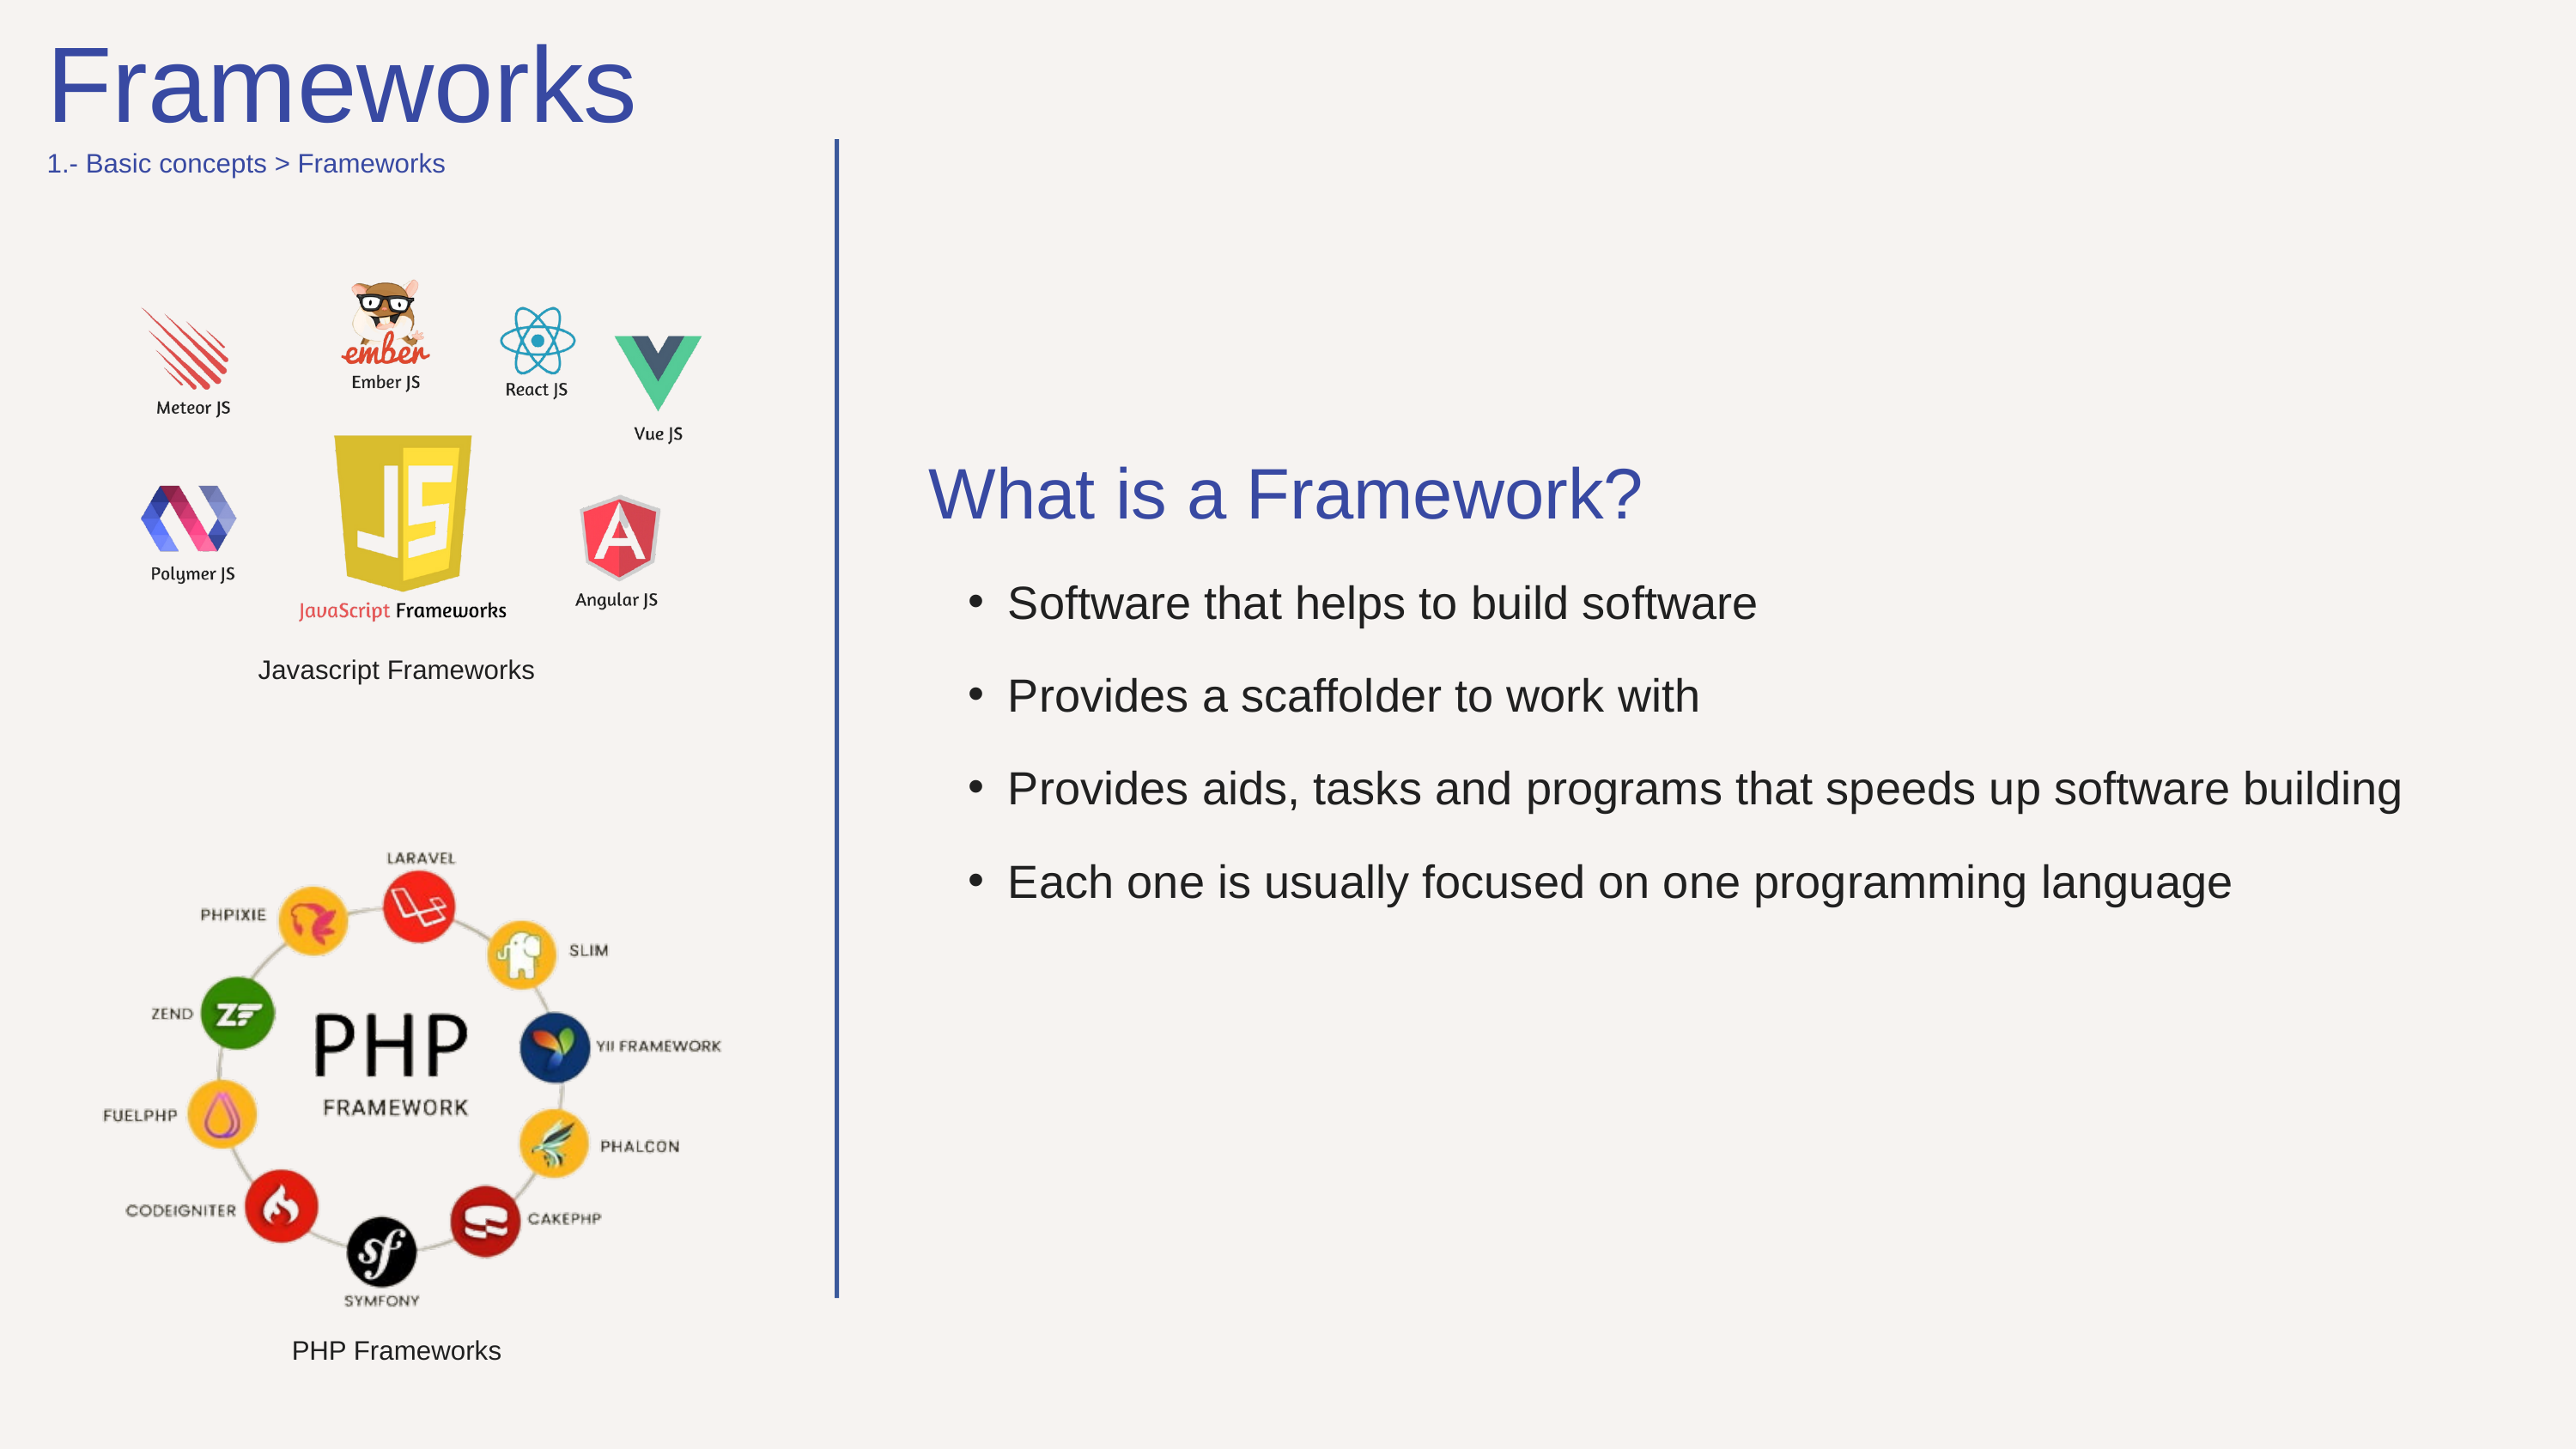

Frameworks

1.- Basic concepts > Frameworks

What is a Framework?
Software that helps to build software
Provides a scaffolder to work with
Provides aids, tasks and programs that speeds up software building
Each one is usually focused on one programming language
Javascript Frameworks

PHP Frameworks